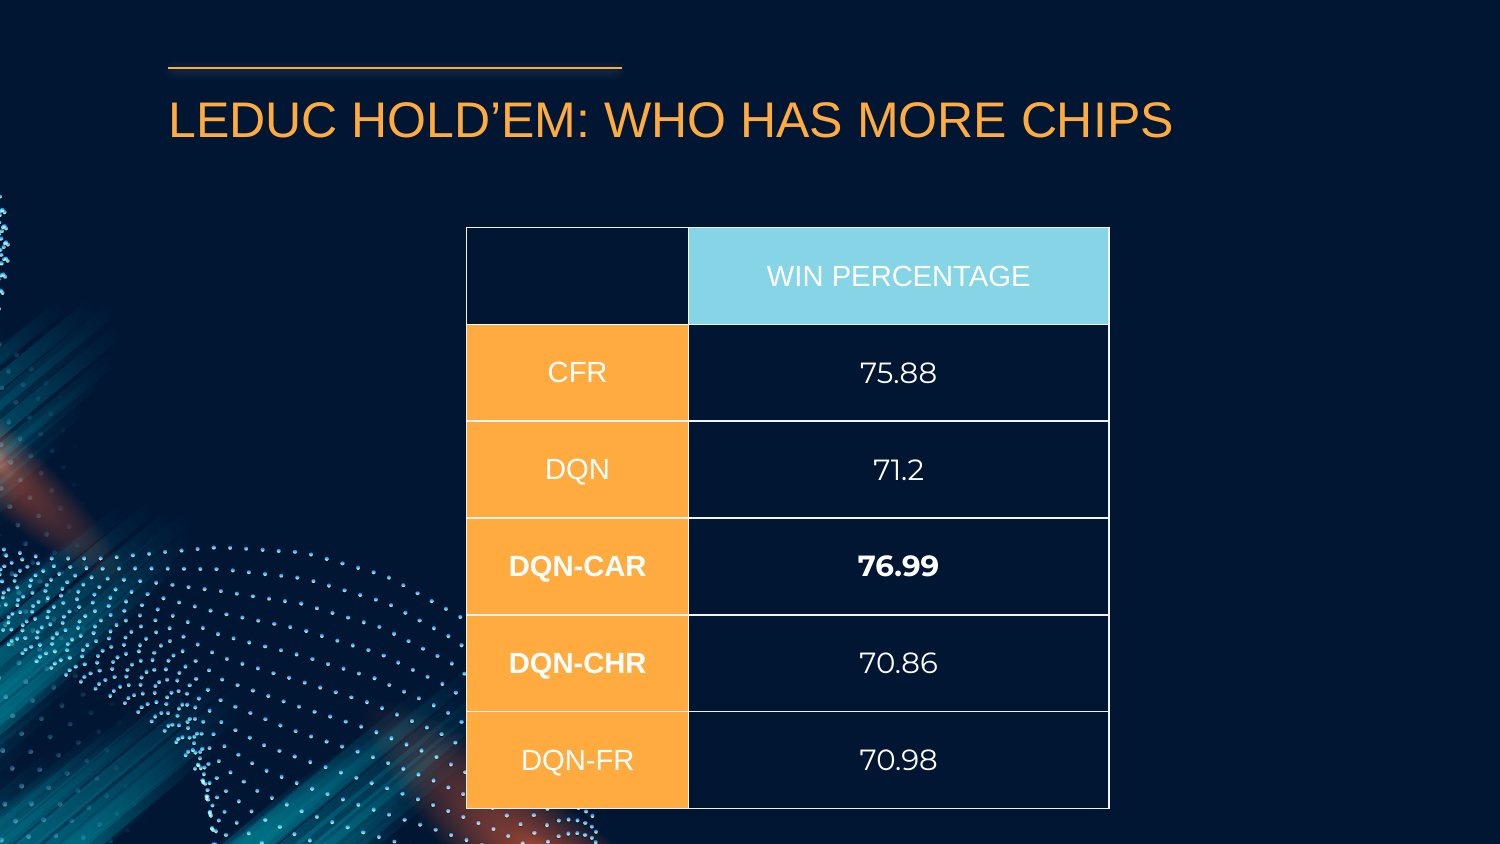

# LEDUC HOLD’EM: WHO HAS MORE CHIPS
|  | WIN PERCENTAGE |
| --- | --- |
| CFR | 75.88 |
| DQN | 71.2 |
| DQN-CAR | 76.99 |
| DQN-CHR | 70.86 |
| DQN-FR | 70.98 |